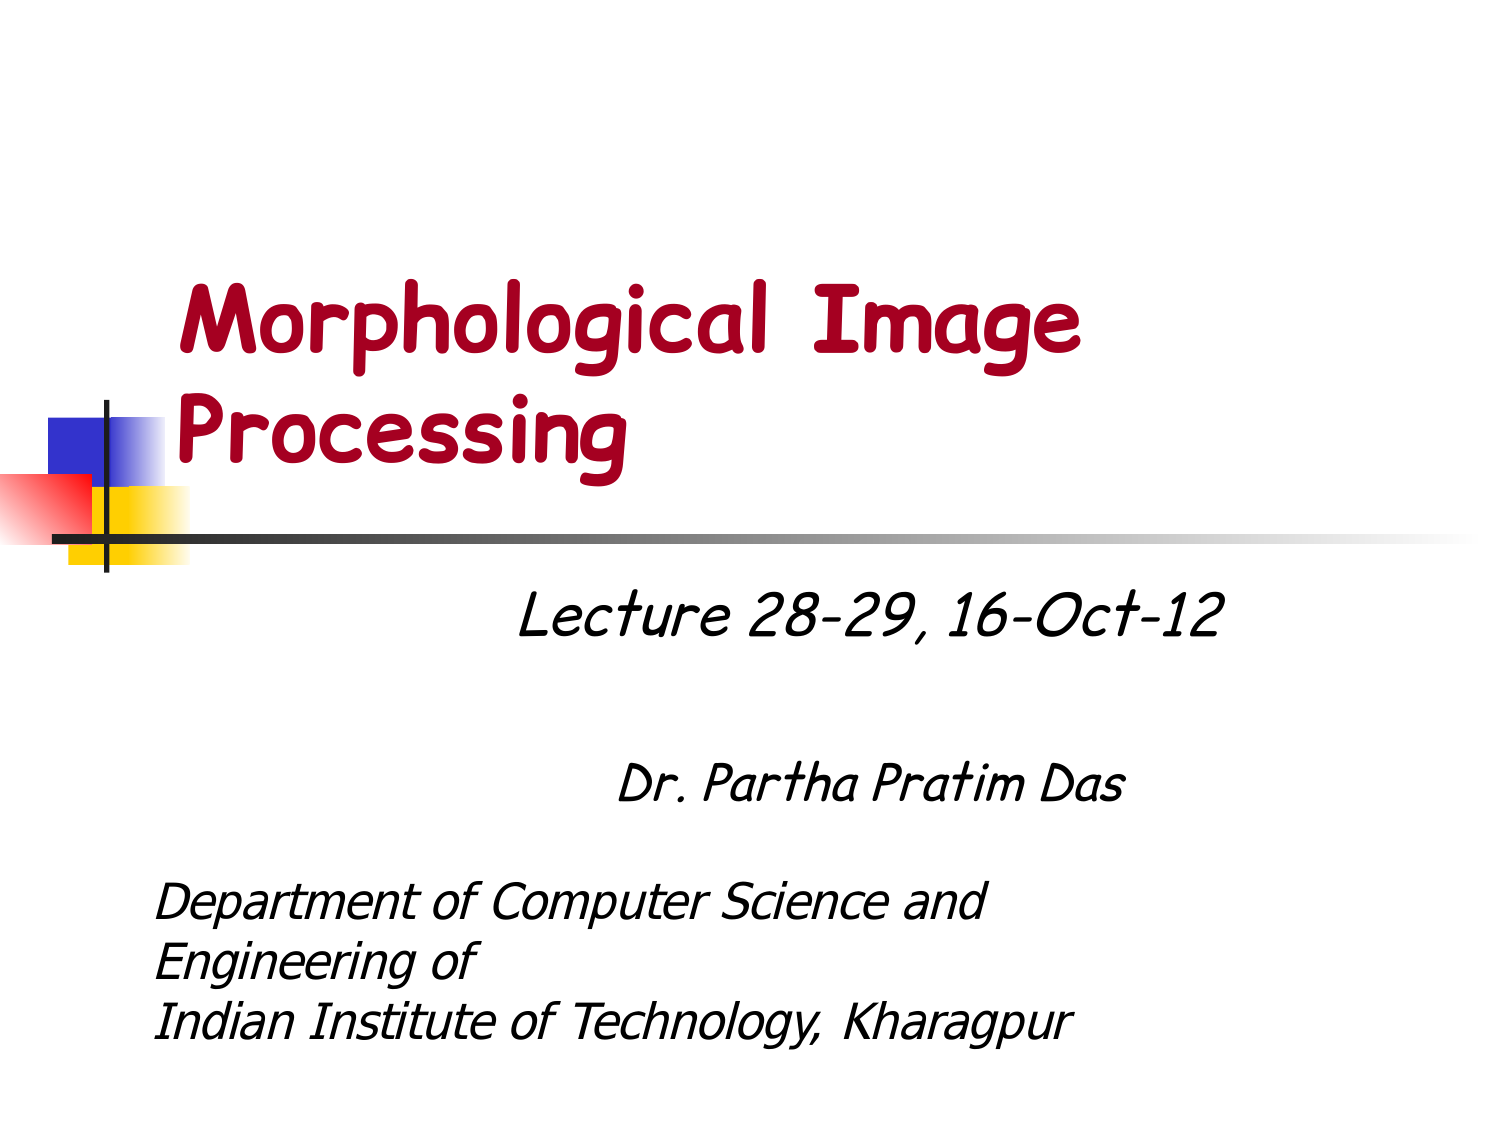

# Morphological Image Processing

Lecture 28-29, 16-Oct-12

Dr. Partha Pratim Das
Department of Computer Science and Engineering of
Indian Institute of Technology, Kharagpur